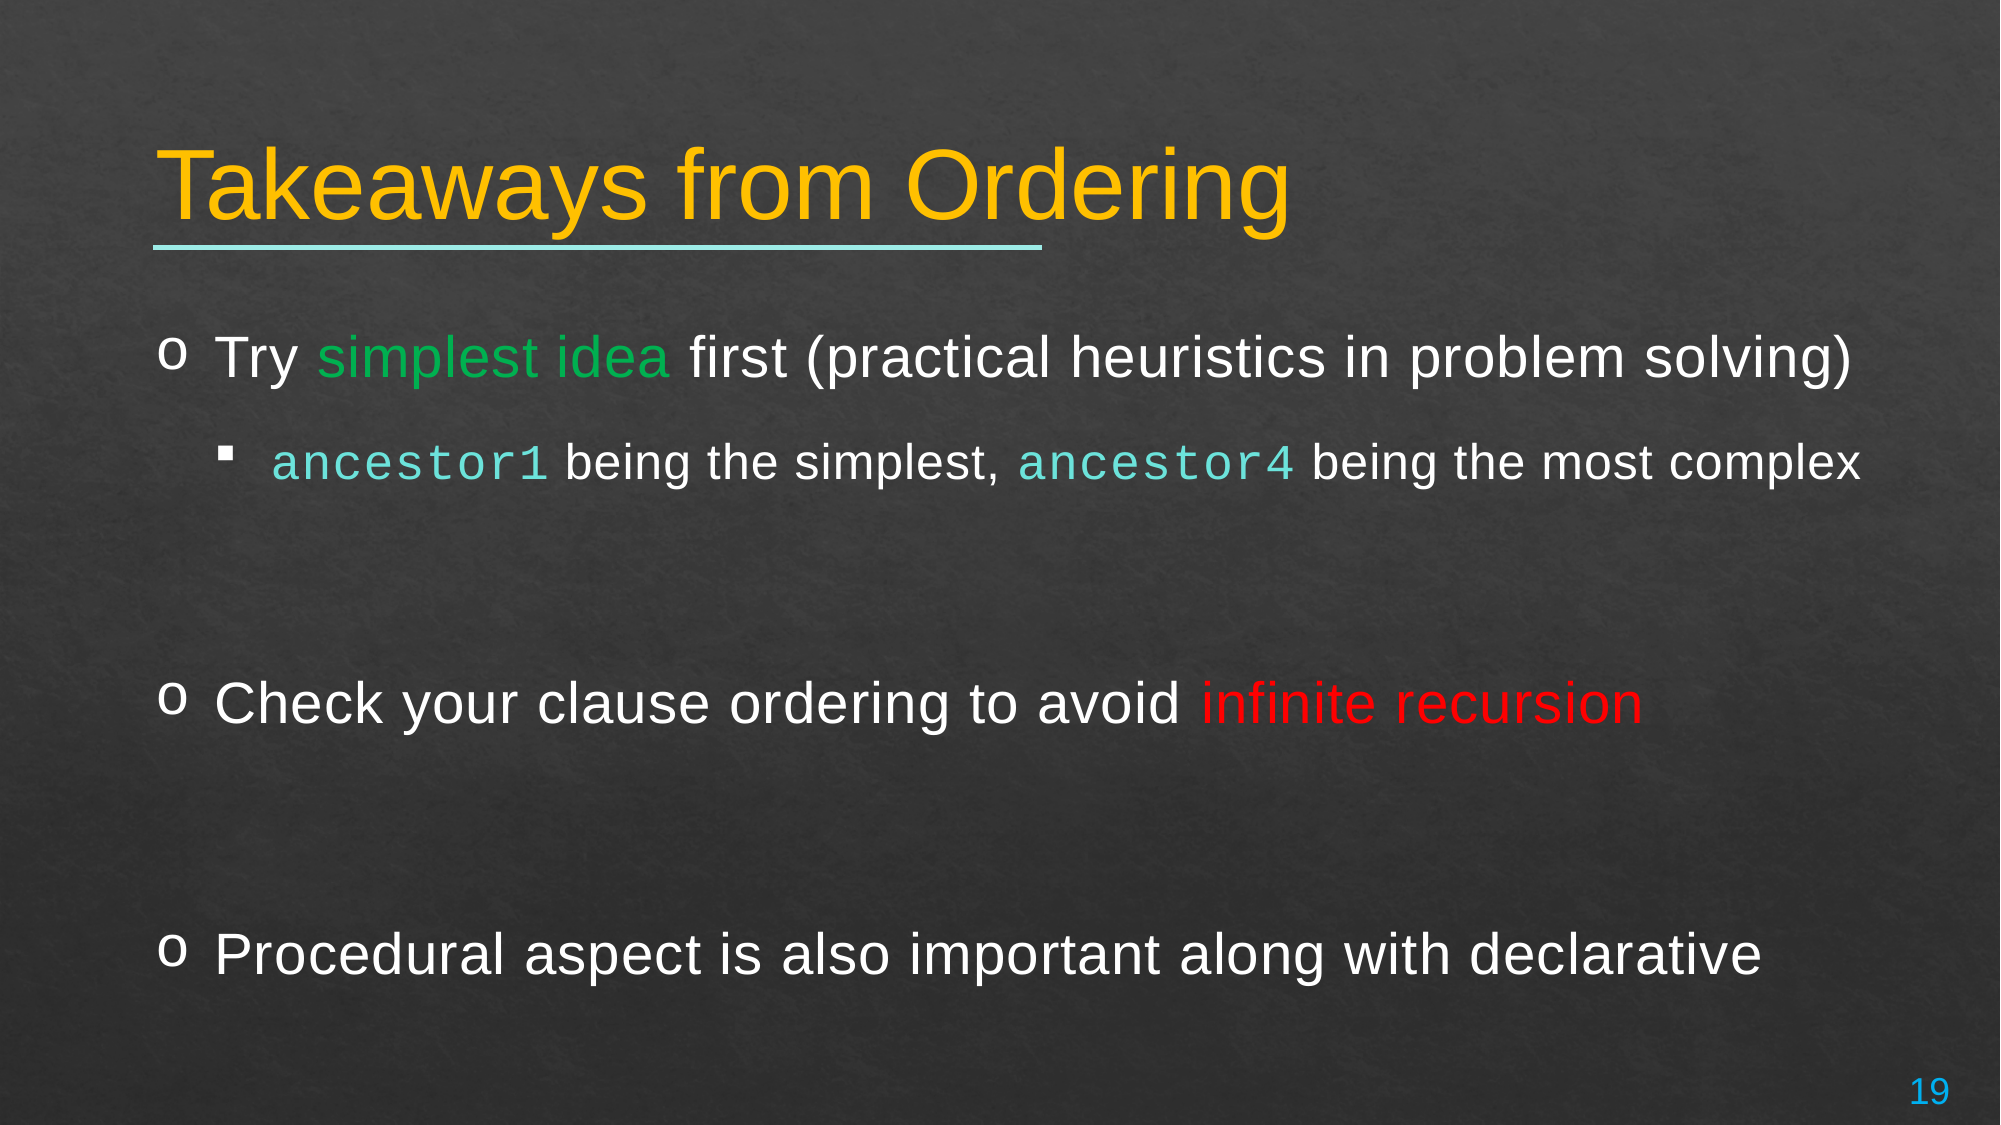

# Takeaways from Ordering
Try simplest idea first (practical heuristics in problem solving)
ancestor1 being the simplest, ancestor4 being the most complex

Check your clause ordering to avoid infinite recursion

Procedural aspect is also important along with declarative